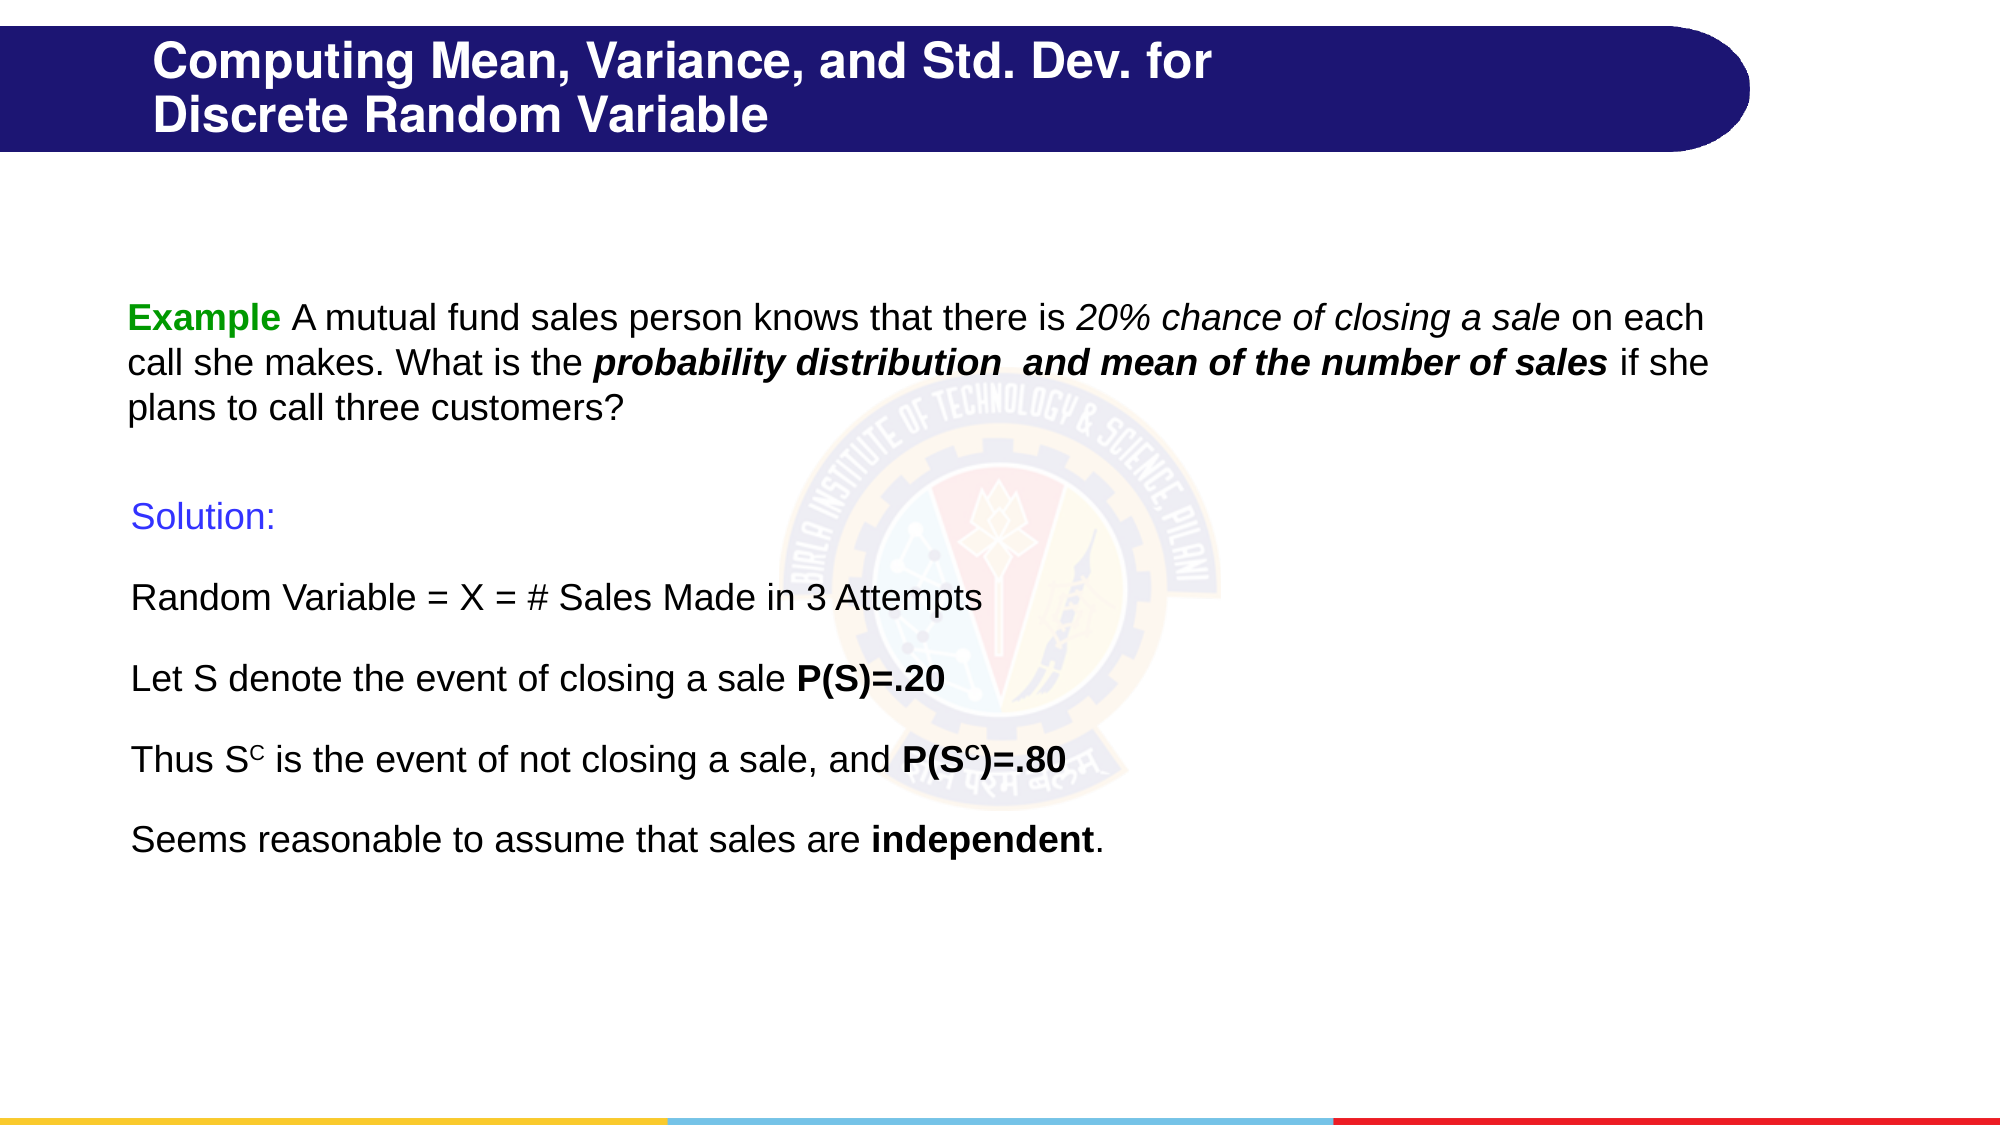

# Computing Mean, Variance, and Std. Dev. for Discrete Random Variable

Example A mutual fund sales person knows that there is 20% chance of closing a sale on each call she makes. What is the probability distribution  and mean of the number of sales if she plans to call three customers?
Solution:

Random Variable = X = # Sales Made in 3 Attempts

Let S denote the event of closing a sale P(S)=.20

Thus SC is the event of not closing a sale, and P(SC)=.80

Seems reasonable to assume that sales are independent.